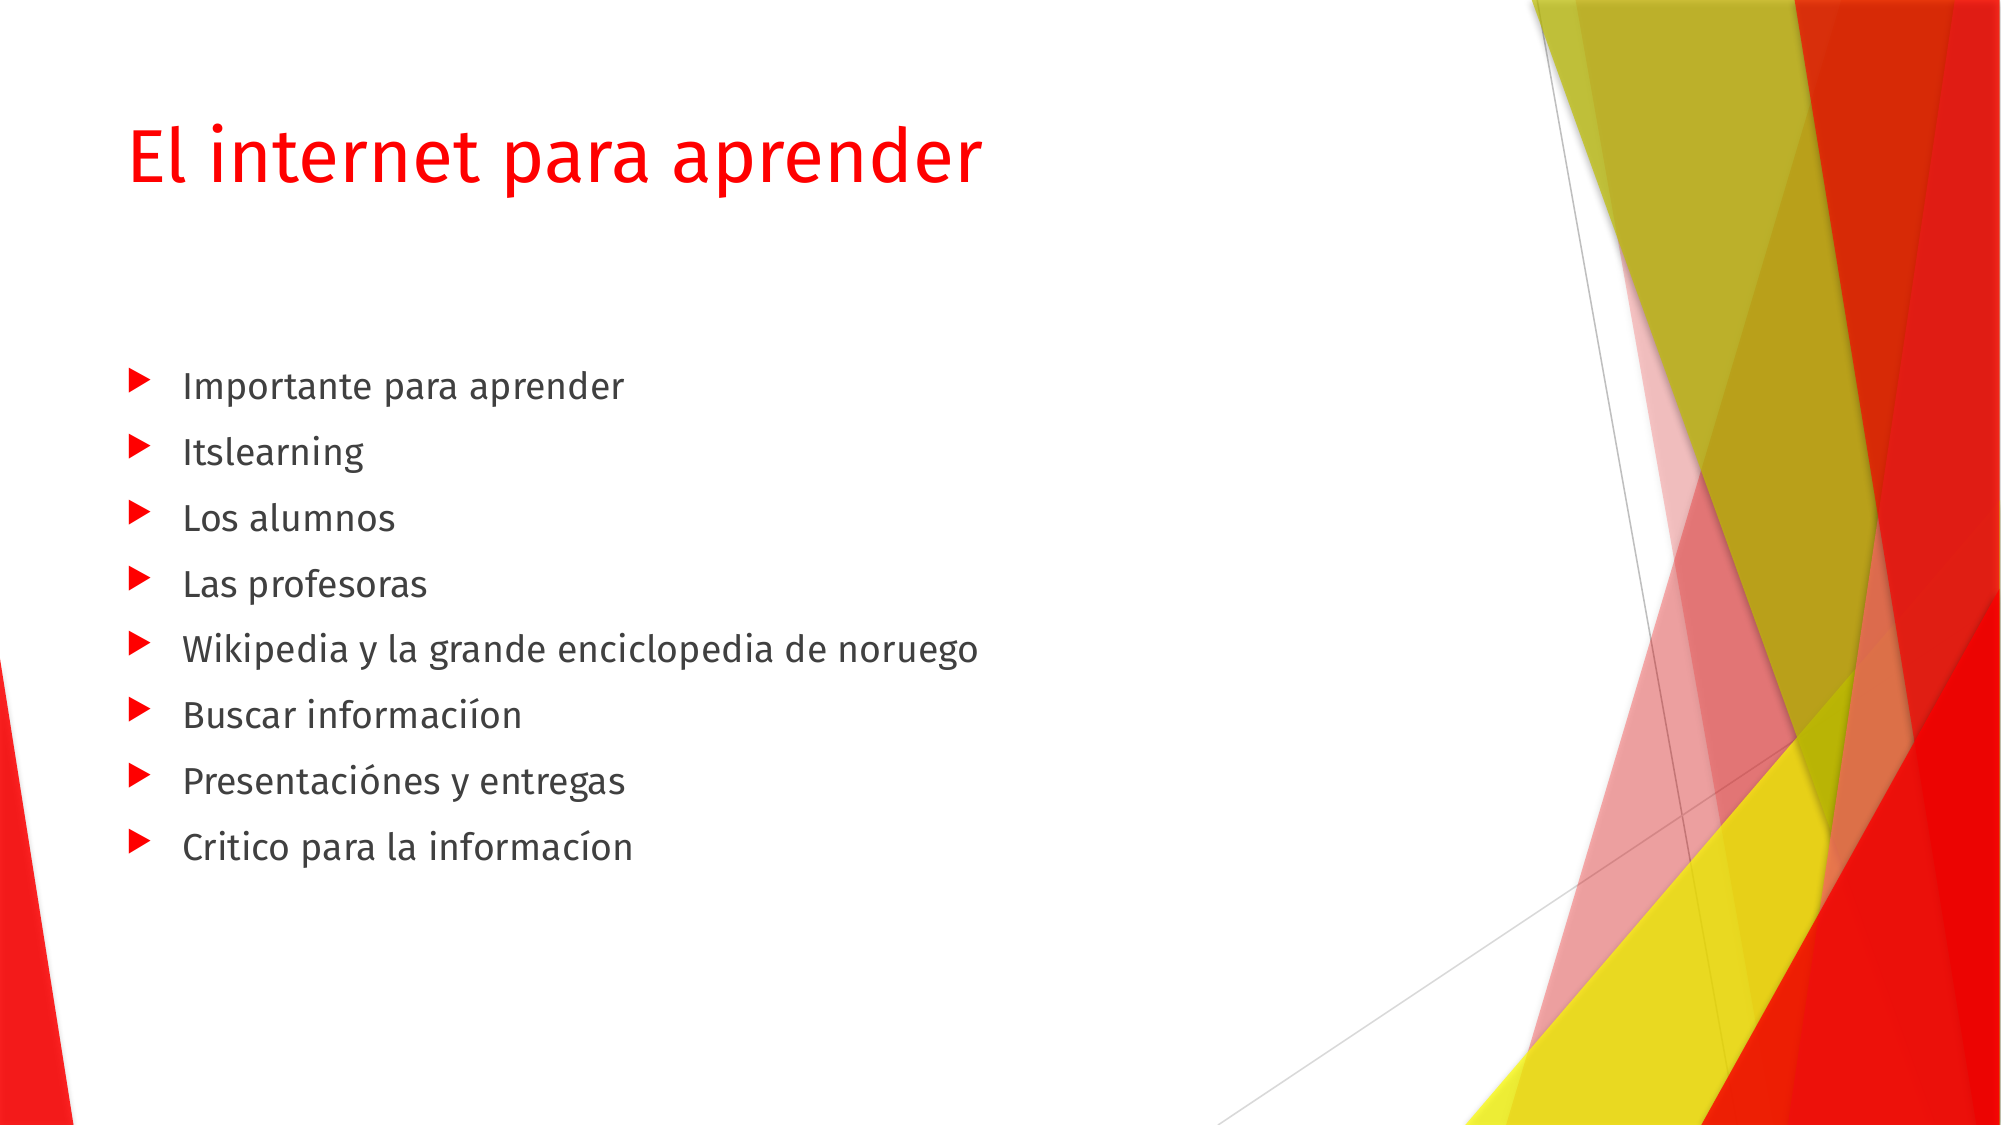

# El internet para aprender
Importante para aprender
Itslearning
Los alumnos
Las profesoras
Wikipedia y la grande enciclopedia de noruego
Buscar informaciíon
Presentaciónes y entregas
Critico para la informacíon